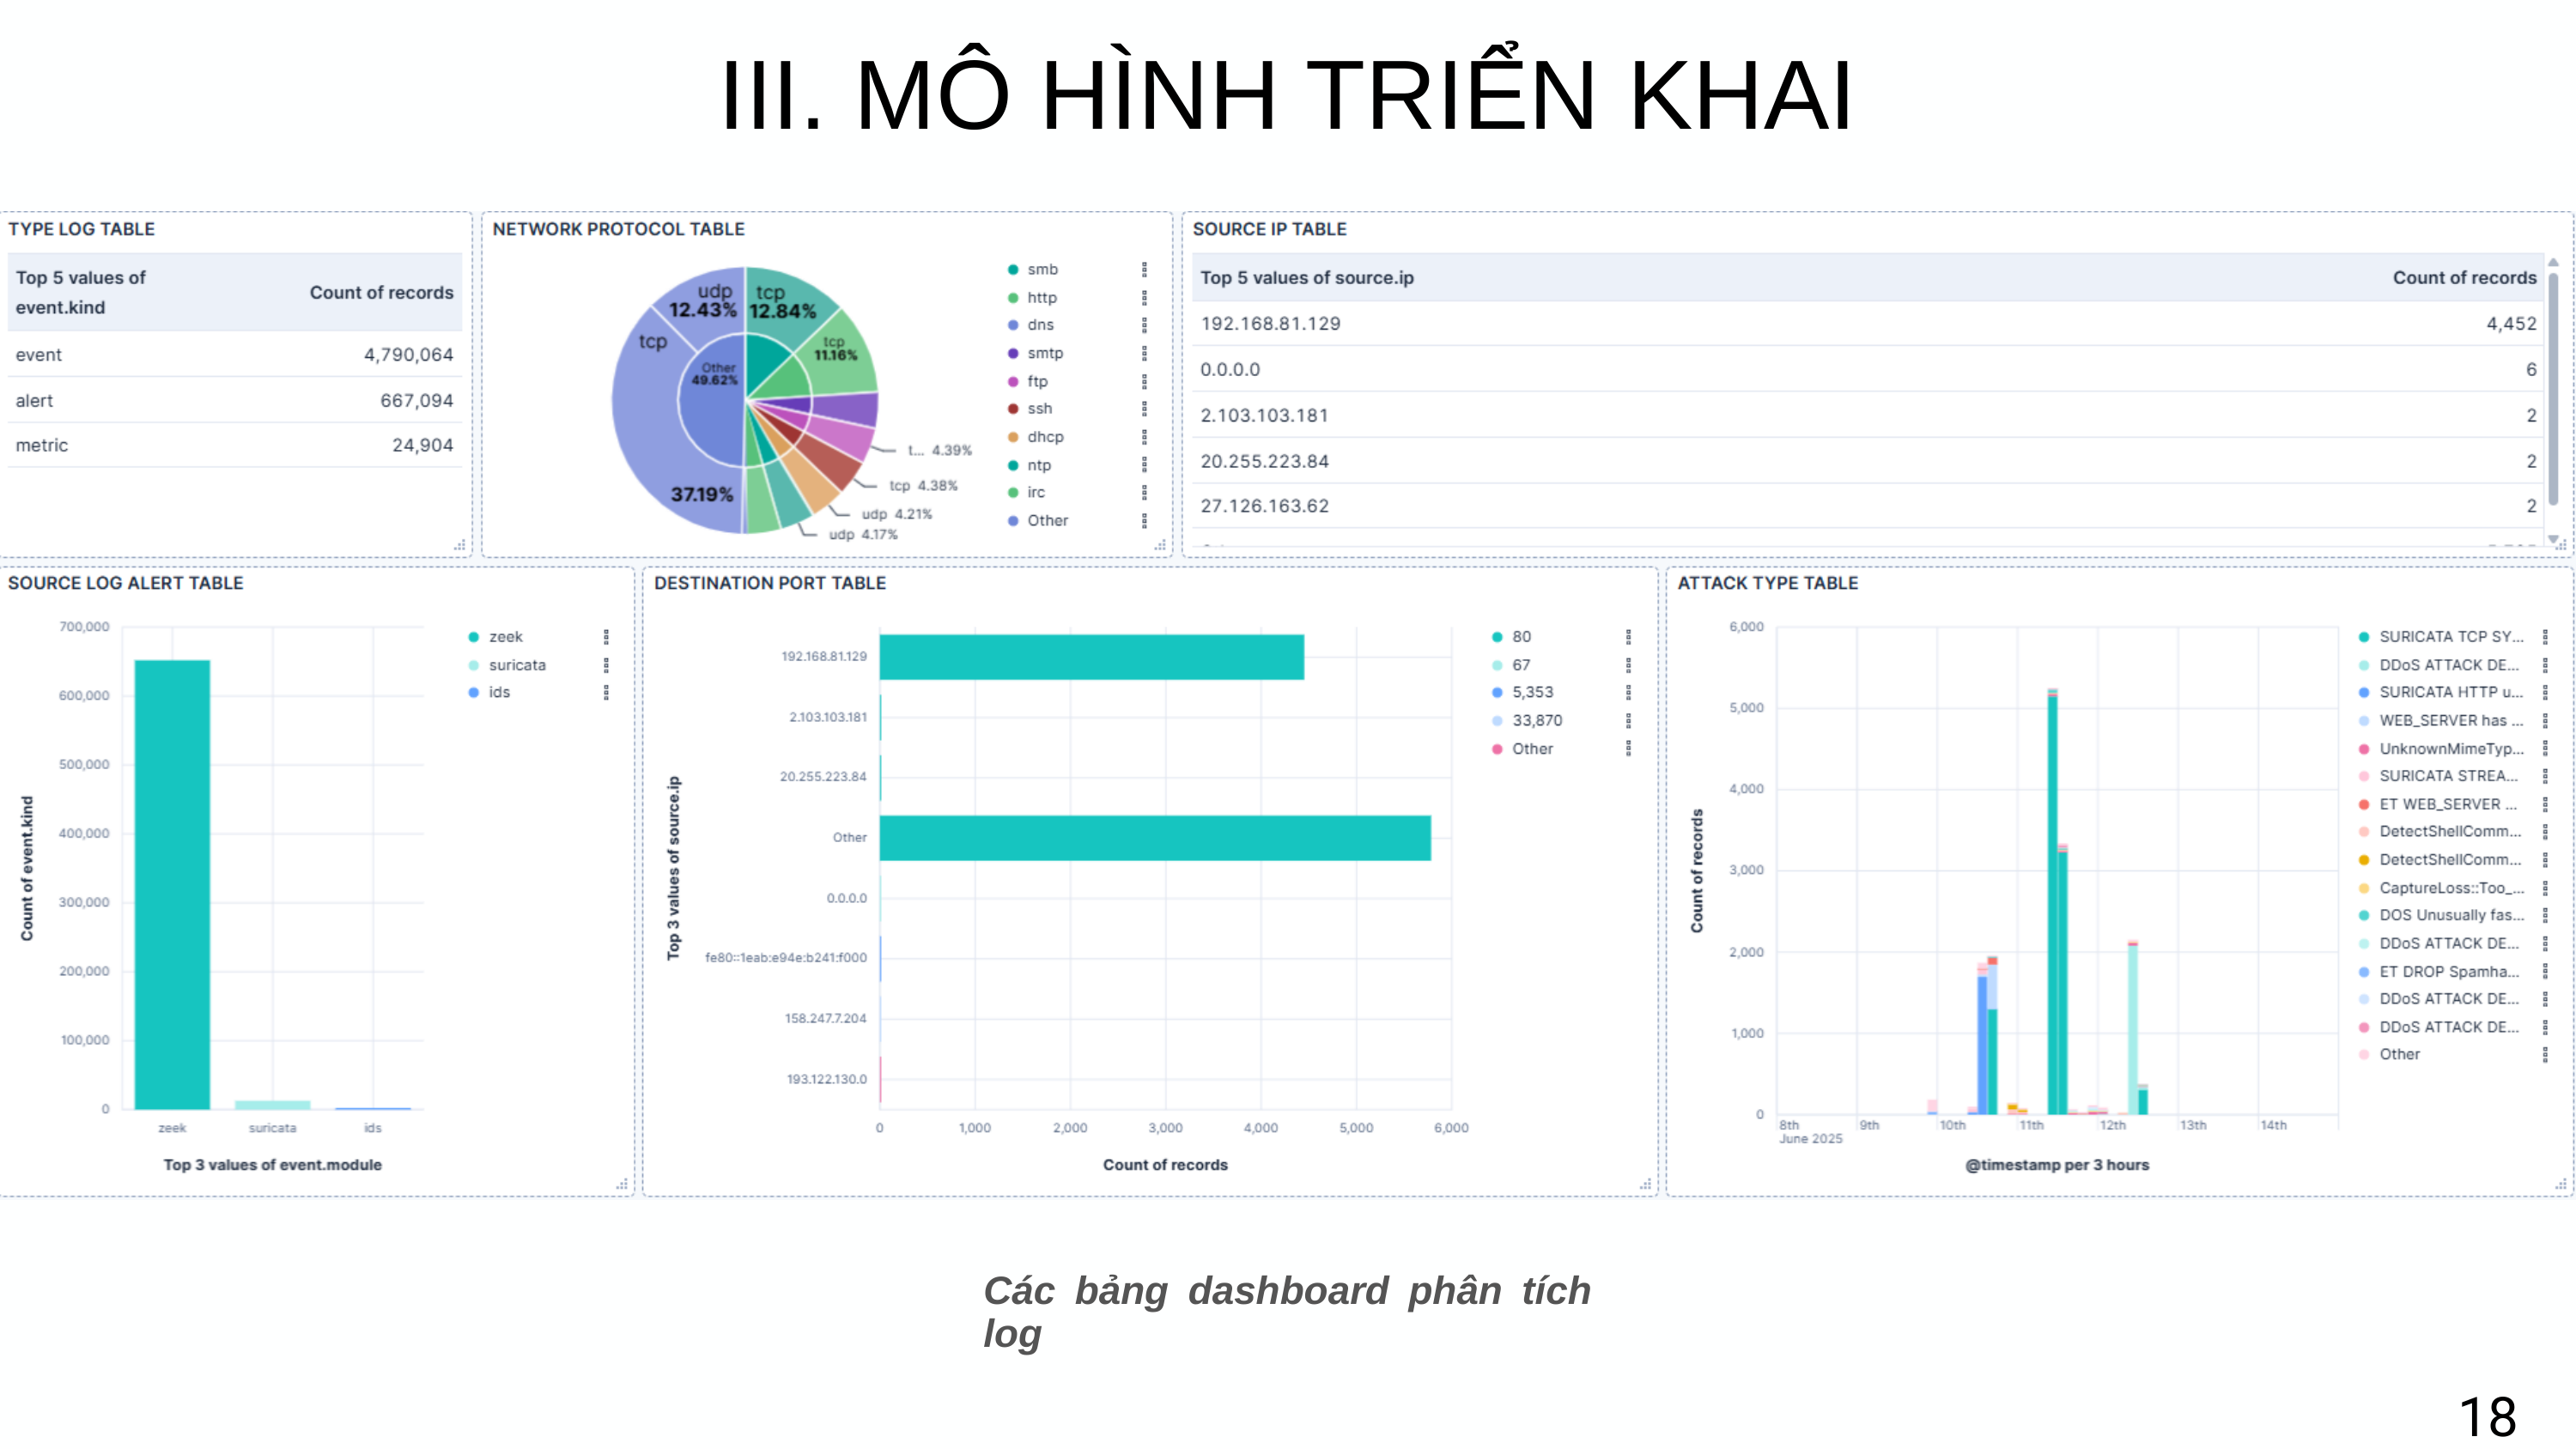

III. MÔ HÌNH TRIỂN KHAI

Các bảng dashboard phân tích log
18